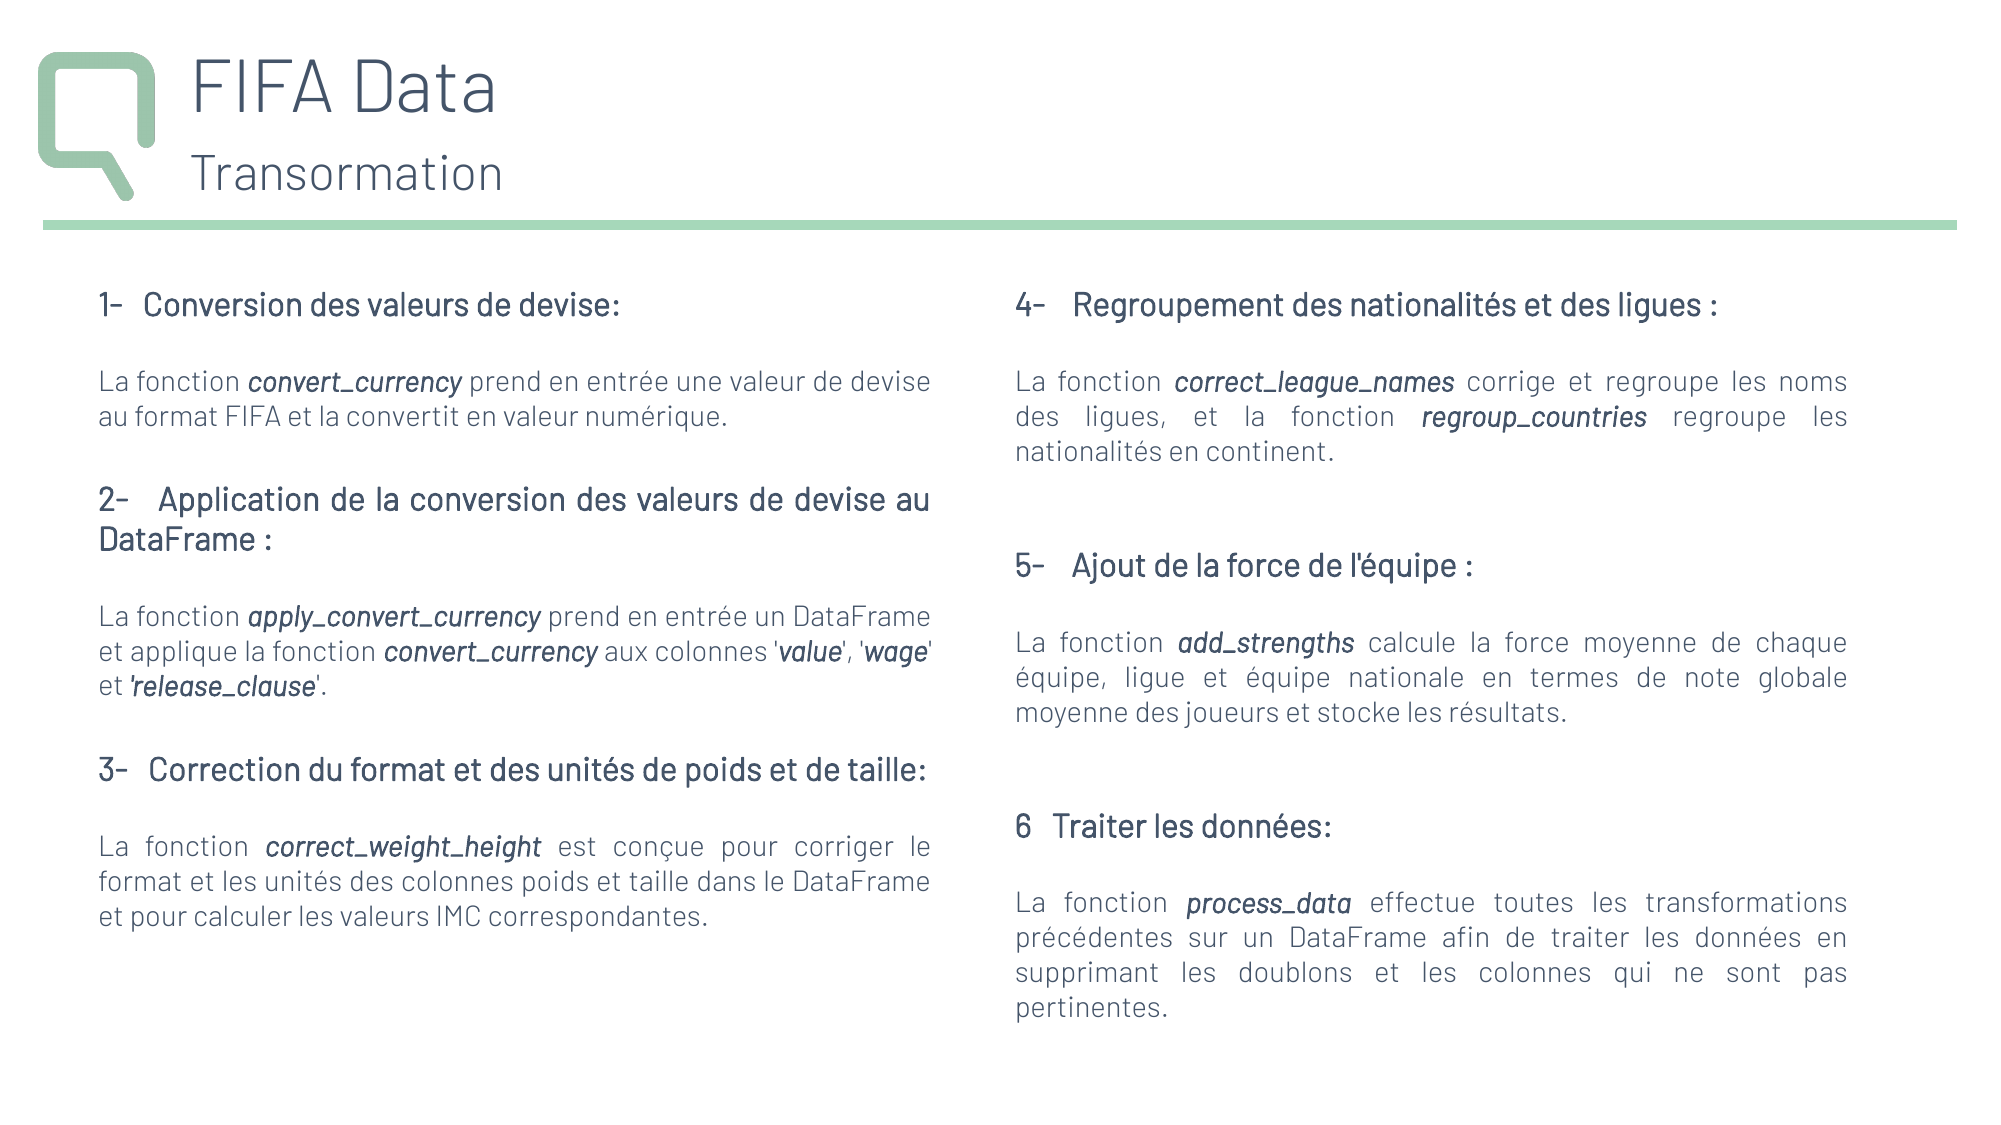

# FIFA Data
Transormation
4-    Regroupement des nationalités et des ligues :

La fonction correct_league_names corrige et regroupe les noms des ligues, et la fonction regroup_countries regroupe les nationalités en continent.
1-   Conversion des valeurs de devise:

La fonction convert_currency prend en entrée une valeur de devise au format FIFA et la convertit en valeur numérique.
2-   Application de la conversion des valeurs de devise au DataFrame :

La fonction apply_convert_currency prend en entrée un DataFrame et applique la fonction convert_currency aux colonnes 'value', 'wage' et 'release_clause'.
5-    Ajout de la force de l'équipe :

La fonction add_strengths calcule la force moyenne de chaque équipe, ligue et équipe nationale en termes de note globale moyenne des joueurs et stocke les résultats.
3-   Correction du format et des unités de poids et de taille:

La fonction correct_weight_height est conçue pour corriger le format et les unités des colonnes poids et taille dans le DataFrame et pour calculer les valeurs IMC correspondantes.
6   Traiter les données:

La fonction process_data effectue toutes les transformations précédentes sur un DataFrame afin de traiter les données en supprimant les doublons et les colonnes qui ne sont pas pertinentes.